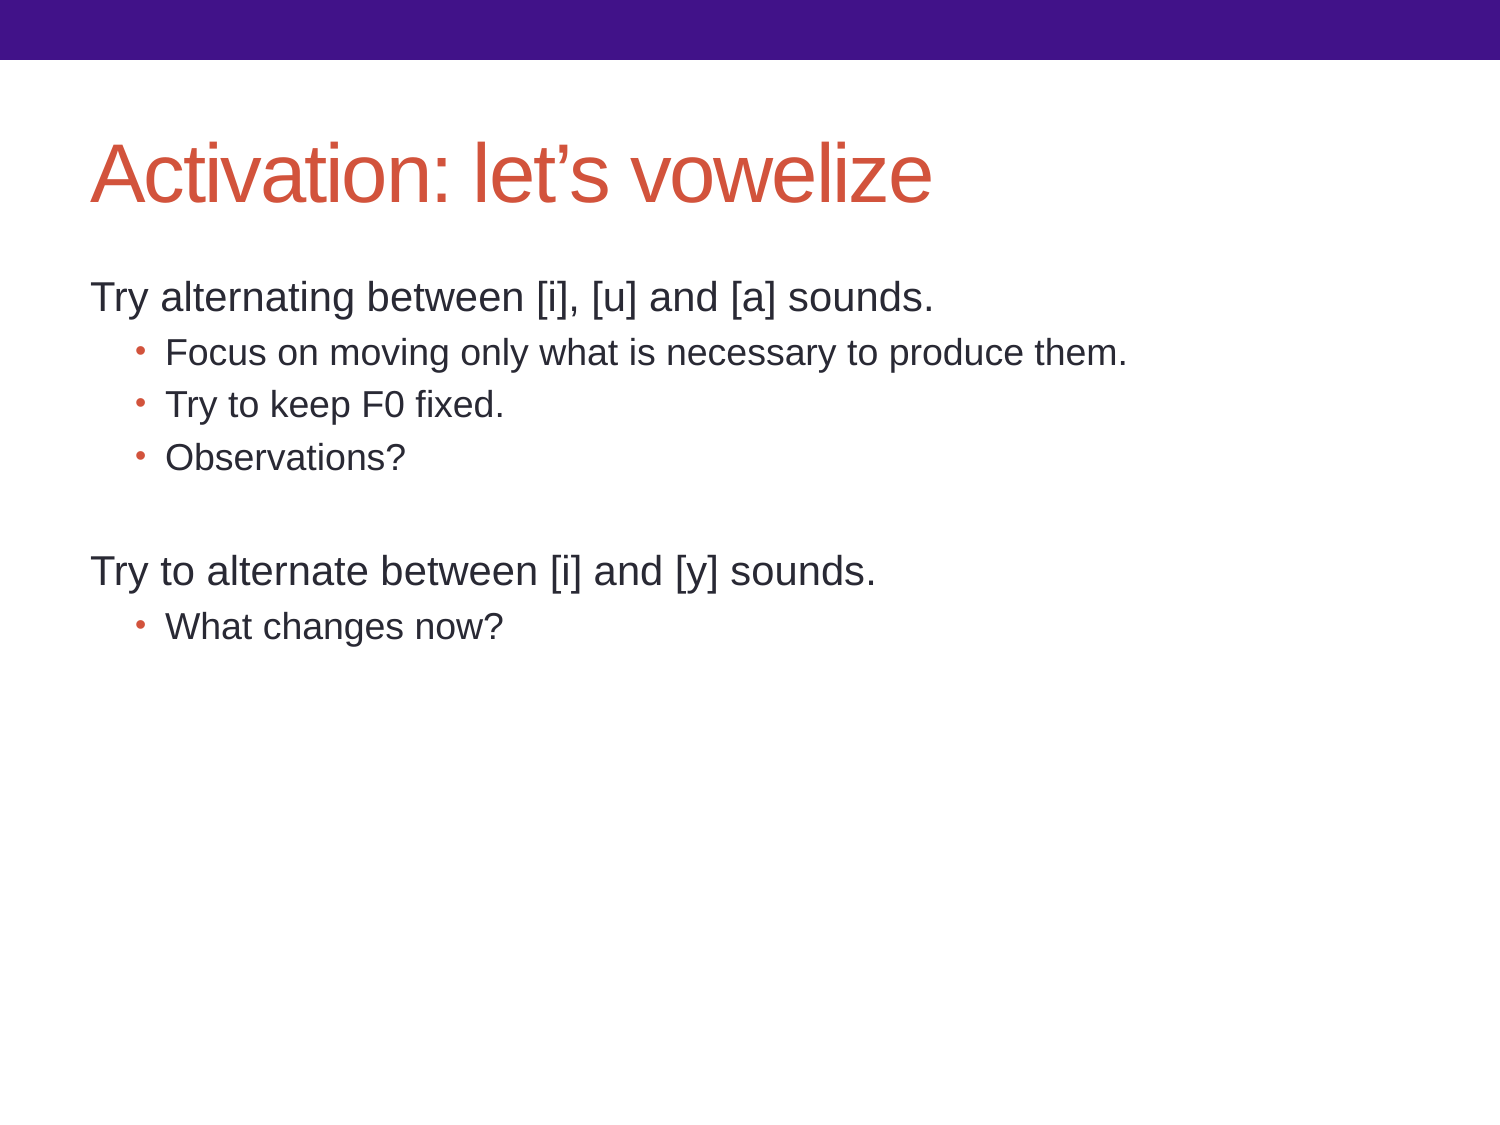

# Activation: let’s vowelize
Try alternating between [i], [u] and [a] sounds.
Focus on moving only what is necessary to produce them.
Try to keep F0 fixed.
Observations?

Try to alternate between [i] and [y] sounds.
What changes now?